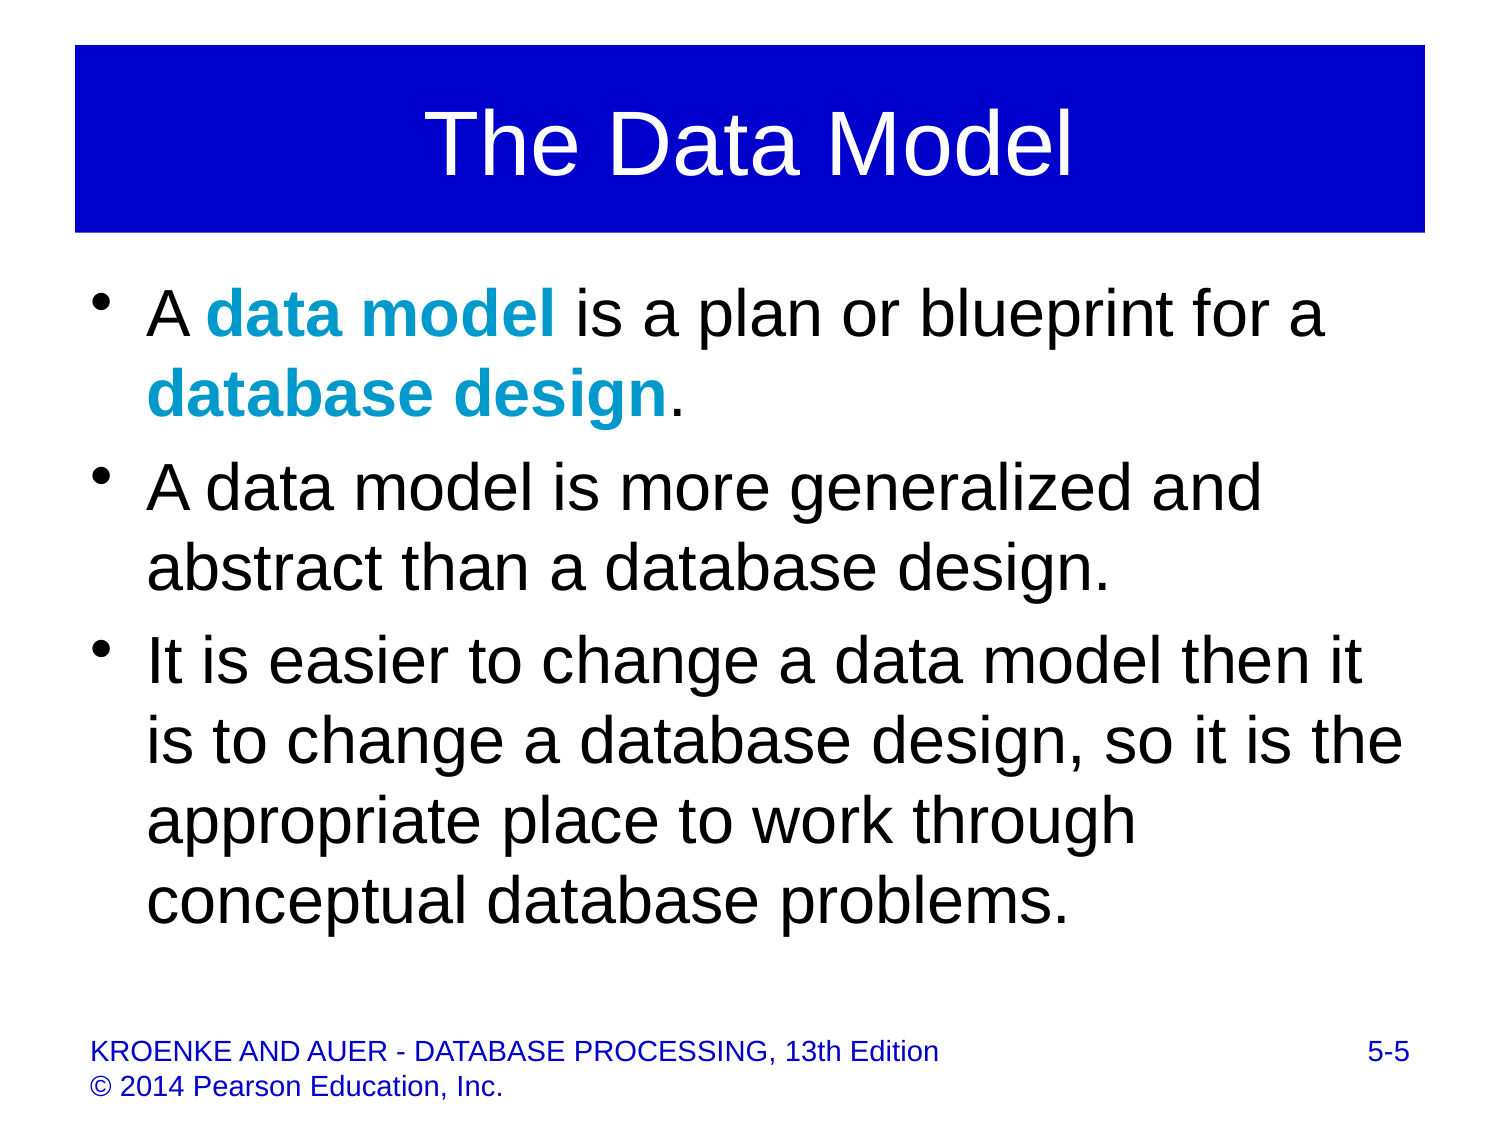

# The Data Model
A data model is a plan or blueprint for a database design.
A data model is more generalized and abstract than a database design.
It is easier to change a data model then it is to change a database design, so it is the appropriate place to work through conceptual database problems.
5-5

KROENKE AND AUER - DATABASE PROCESSING, 13th Edition  © 2014 Pearson Education, Inc.